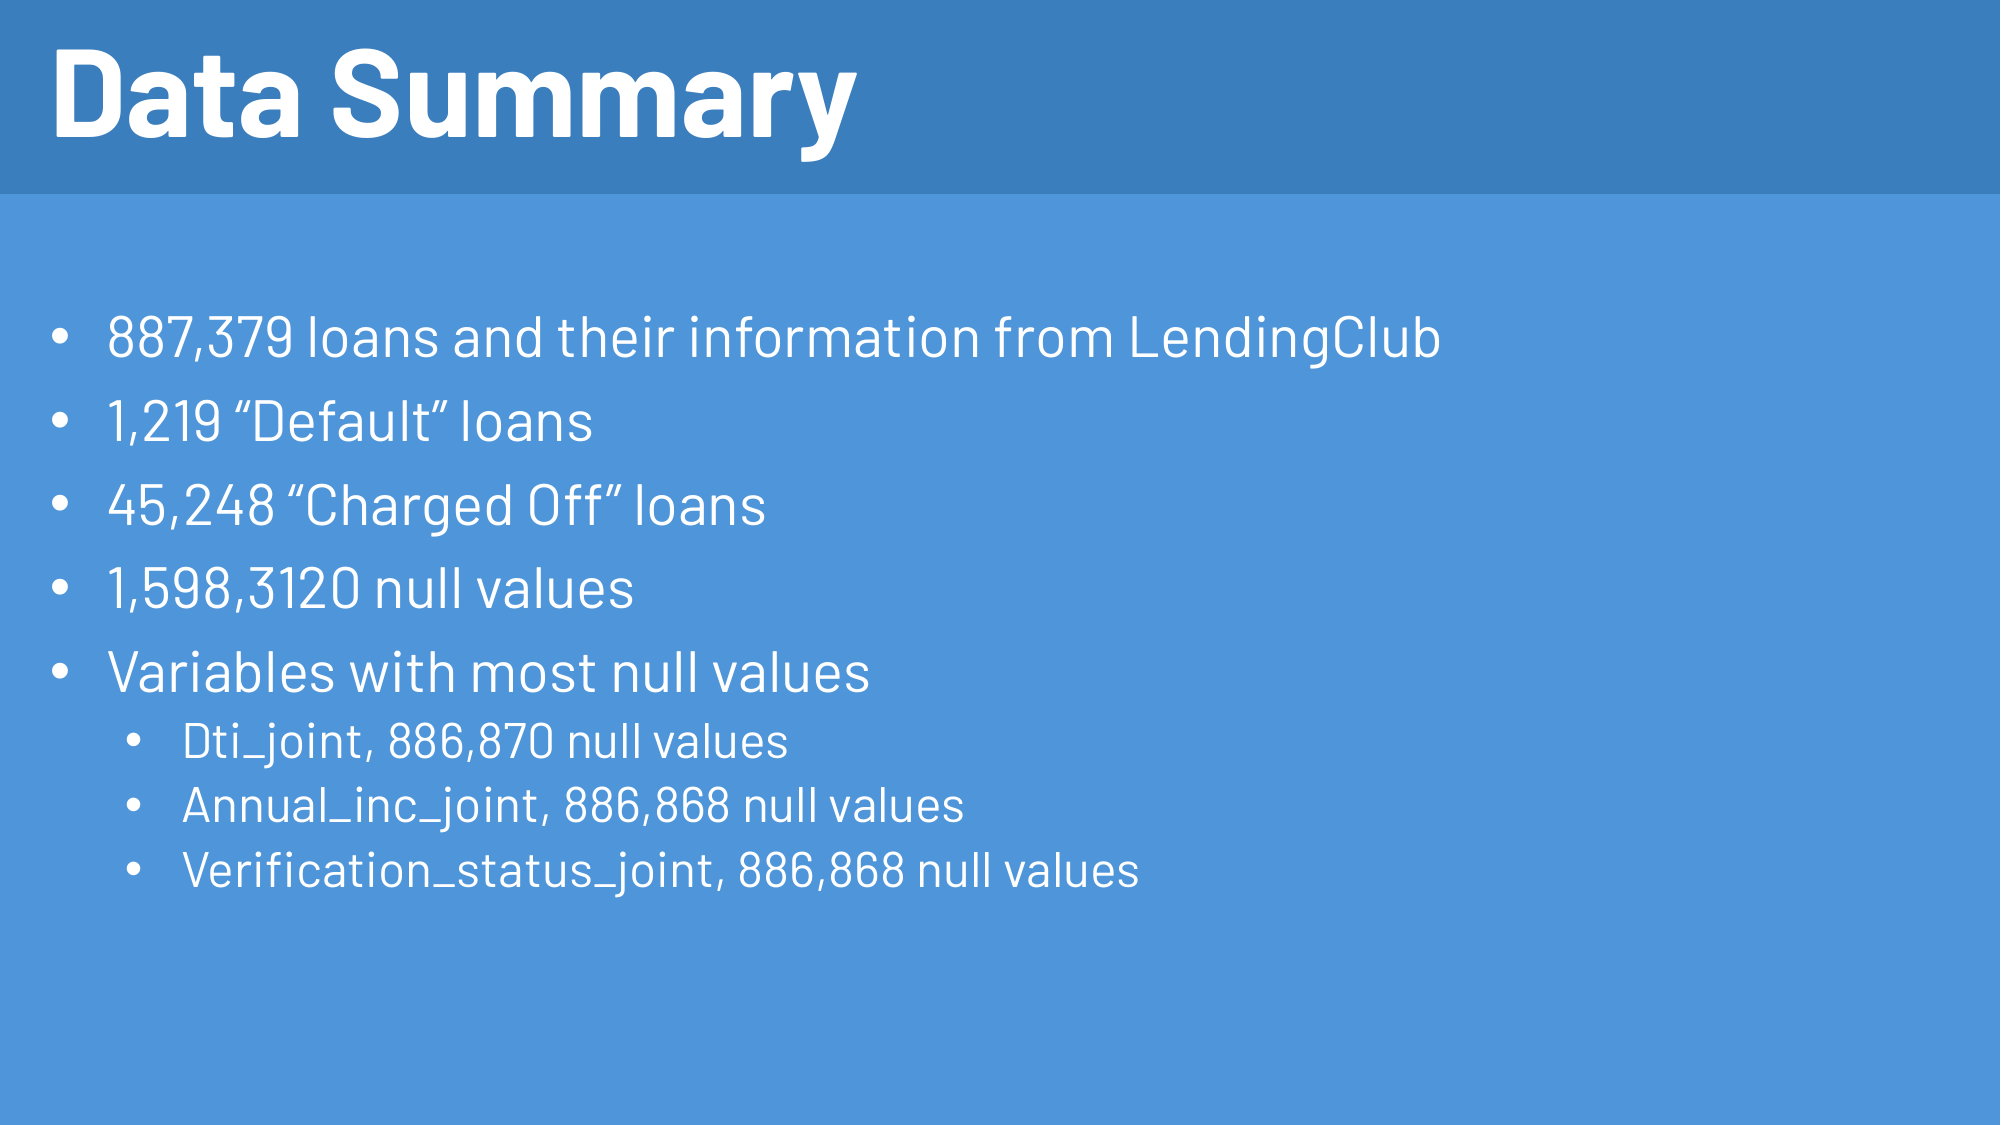

Data Summary
887,379 loans and their information from LendingClub
1,219 “Default” loans
45,248 “Charged Off” loans
1,598,3120 null values
Variables with most null values
Dti_joint, 886,870 null values
Annual_inc_joint, 886,868 null values
Verification_status_joint, 886,868 null values